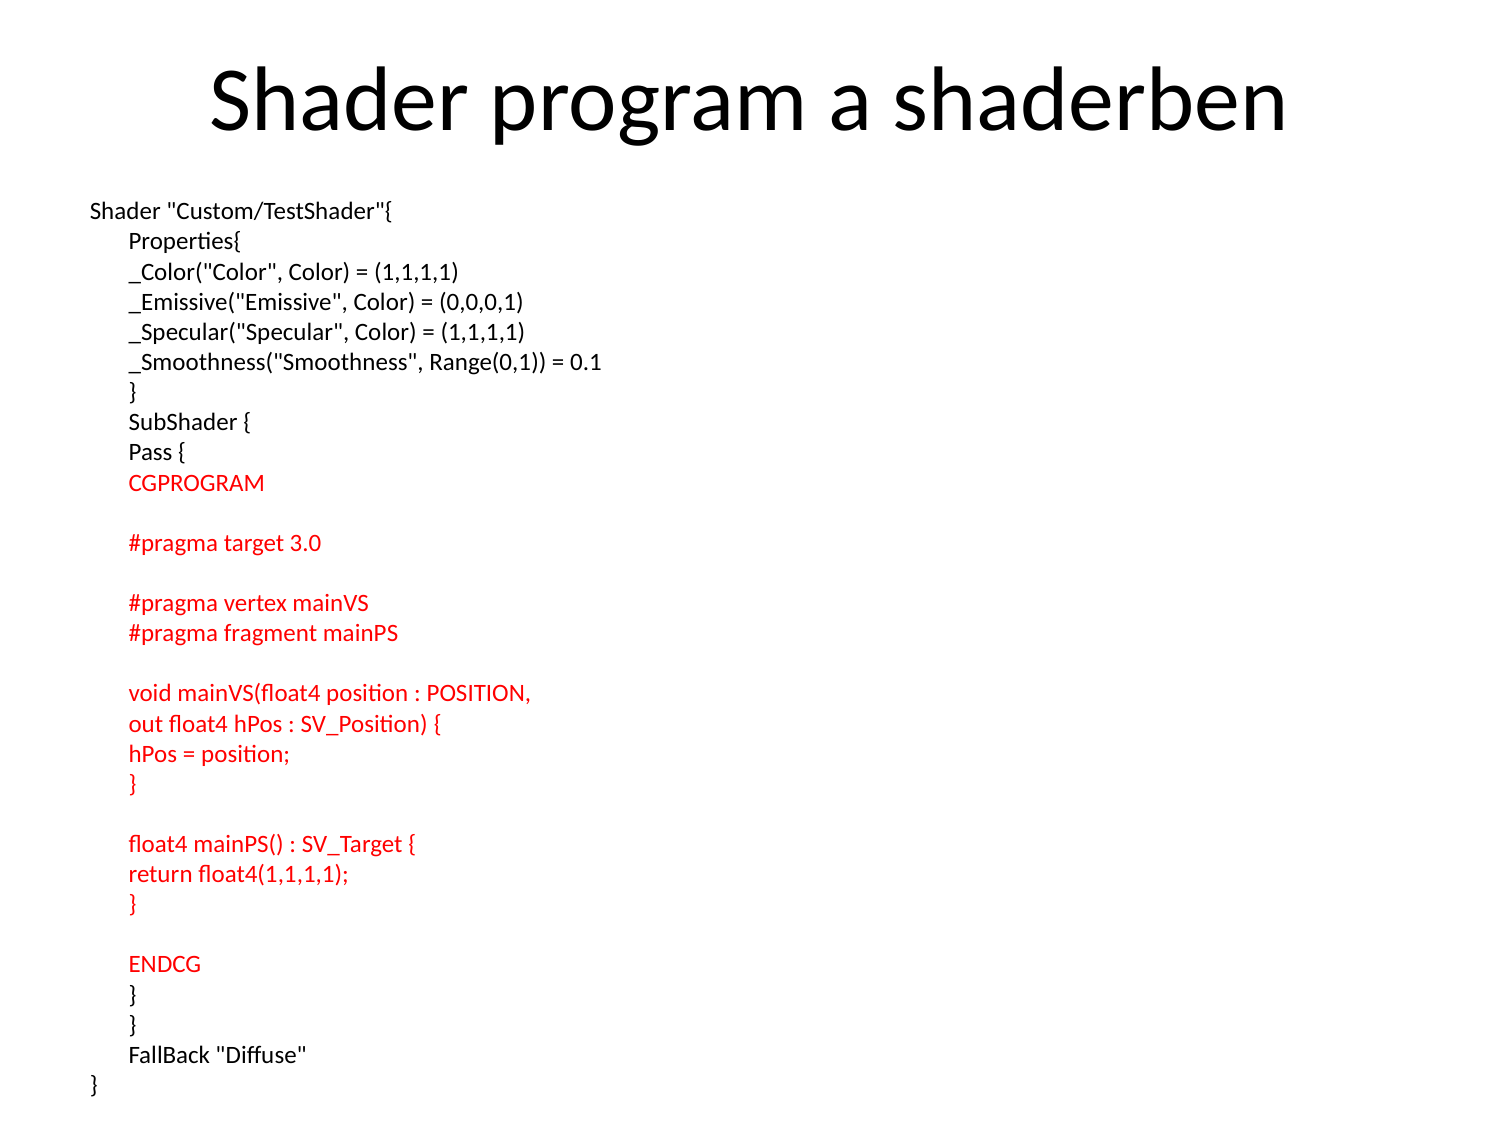

# Shader program a shaderben
Shader "Custom/TestShader"{
	Properties{
		_Color("Color", Color) = (1,1,1,1)
		_Emissive("Emissive", Color) = (0,0,0,1)
		_Specular("Specular", Color) = (1,1,1,1)
		_Smoothness("Smoothness", Range(0,1)) = 0.1
	}
	SubShader {
		Pass {
			CGPROGRAM

			#pragma target 3.0

			#pragma vertex mainVS
			#pragma fragment mainPS

			void mainVS(float4 position : POSITION,
						out float4 hPos : SV_Position) {
				hPos = position;
			}

			float4 mainPS() : SV_Target {
				return float4(1,1,1,1);
			}

			ENDCG
		}
	}
	FallBack "Diffuse"
}